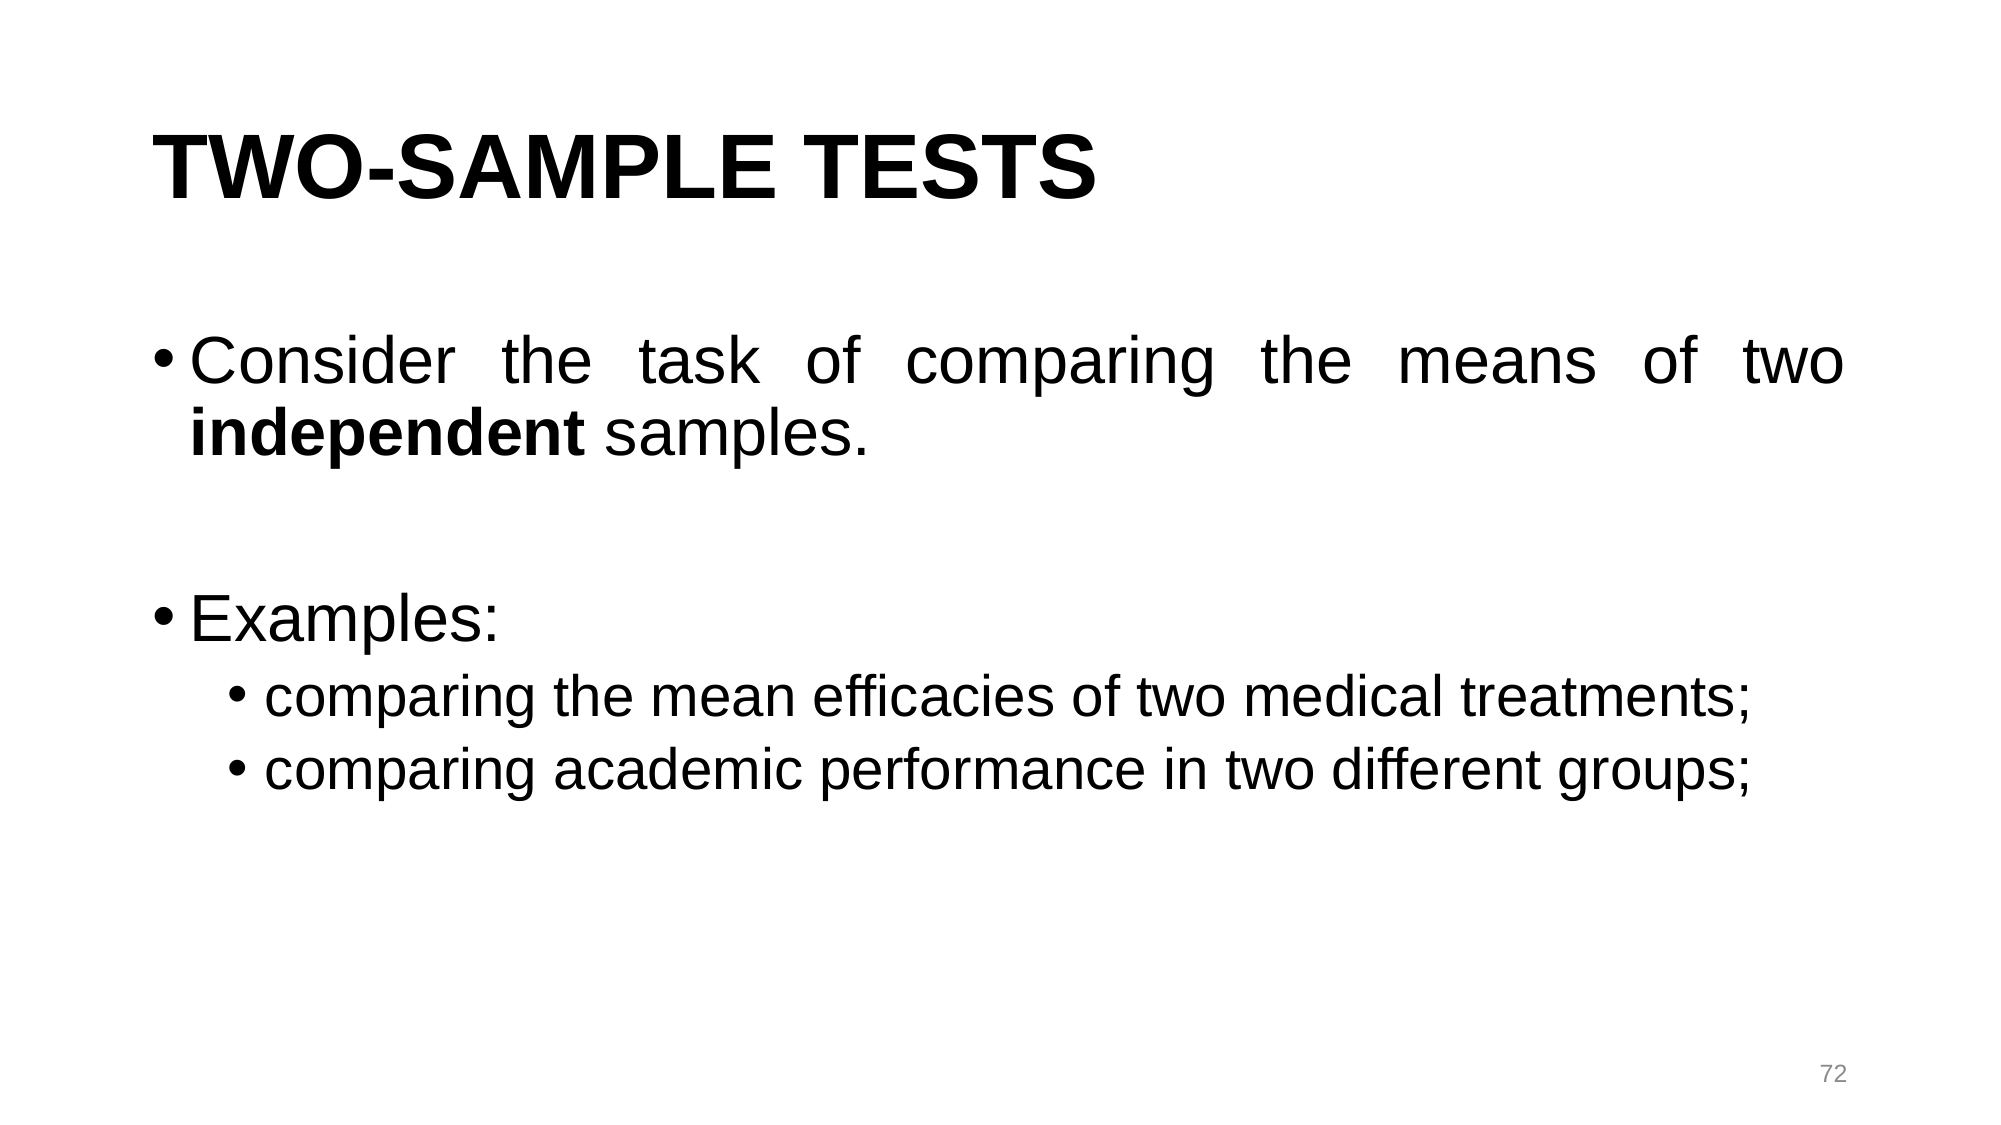

# TWO-SAMPLE TESTS
Consider the task of comparing the means of two independent samples.

Examples:
comparing the mean efficacies of two medical treatments;
comparing academic performance in two different groups;

72